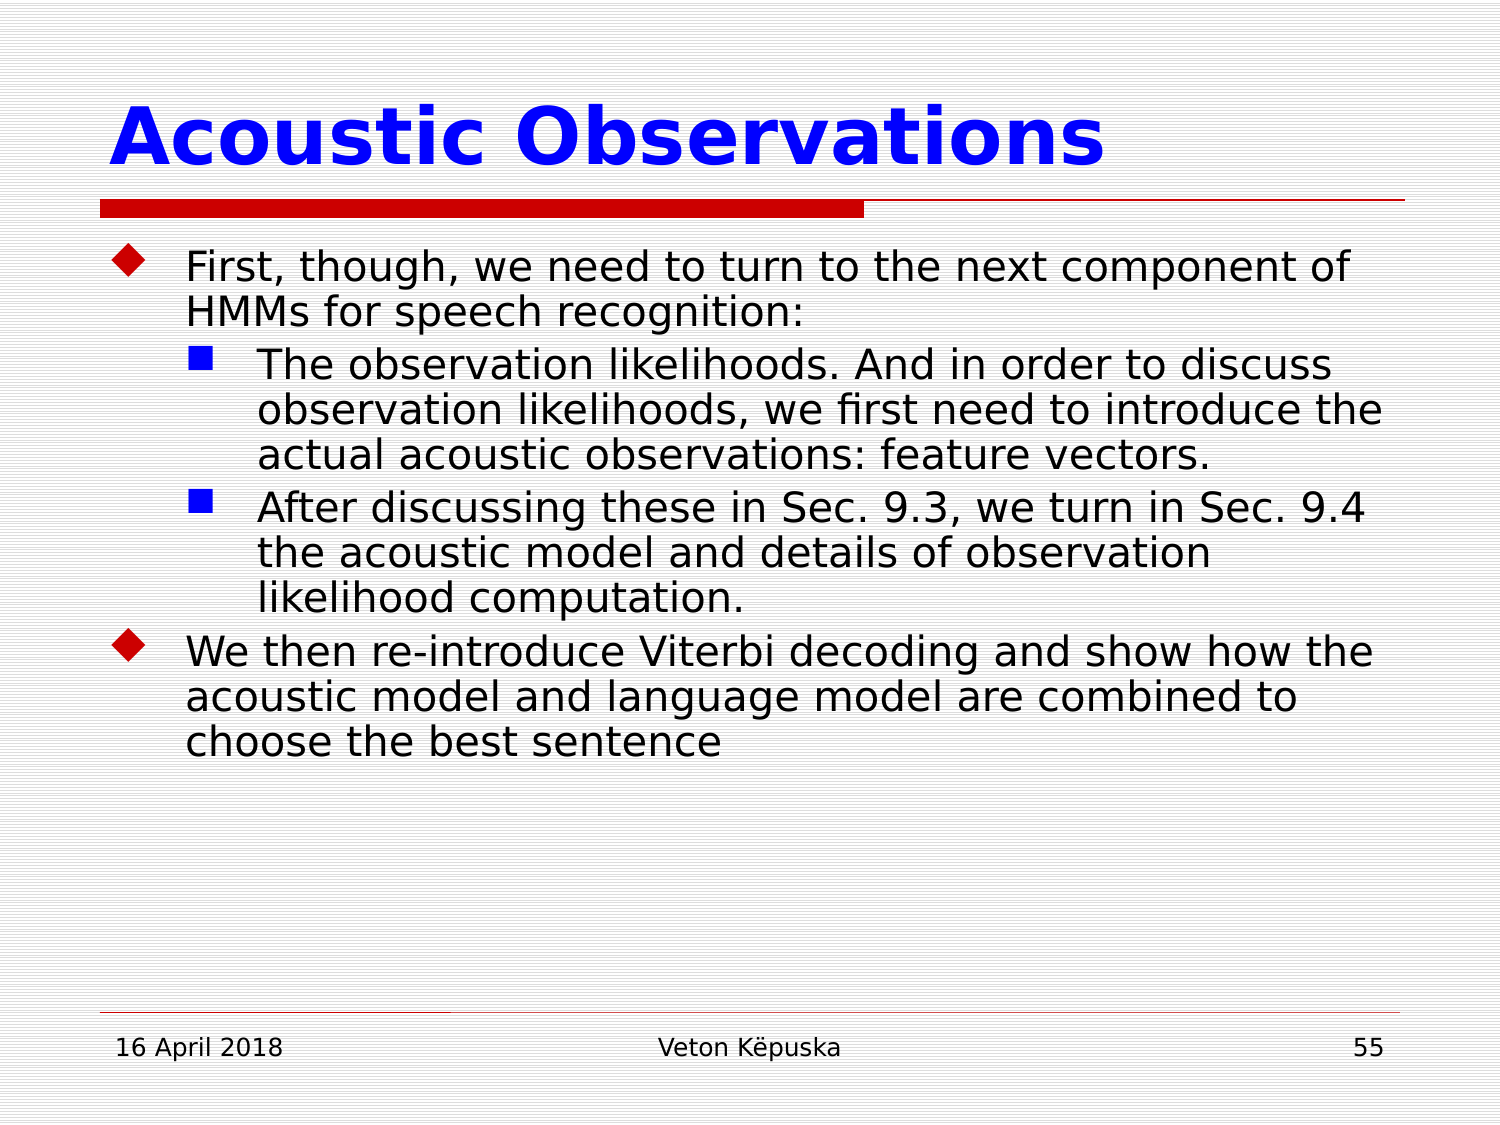

# Acoustic Observations
First, though, we need to turn to the next component of HMMs for speech recognition:
The observation likelihoods. And in order to discuss observation likelihoods, we first need to introduce the actual acoustic observations: feature vectors.
After discussing these in Sec. 9.3, we turn in Sec. 9.4 the acoustic model and details of observation likelihood computation.
We then re-introduce Viterbi decoding and show how the acoustic model and language model are combined to choose the best sentence
16 April 2018
Veton Këpuska
55